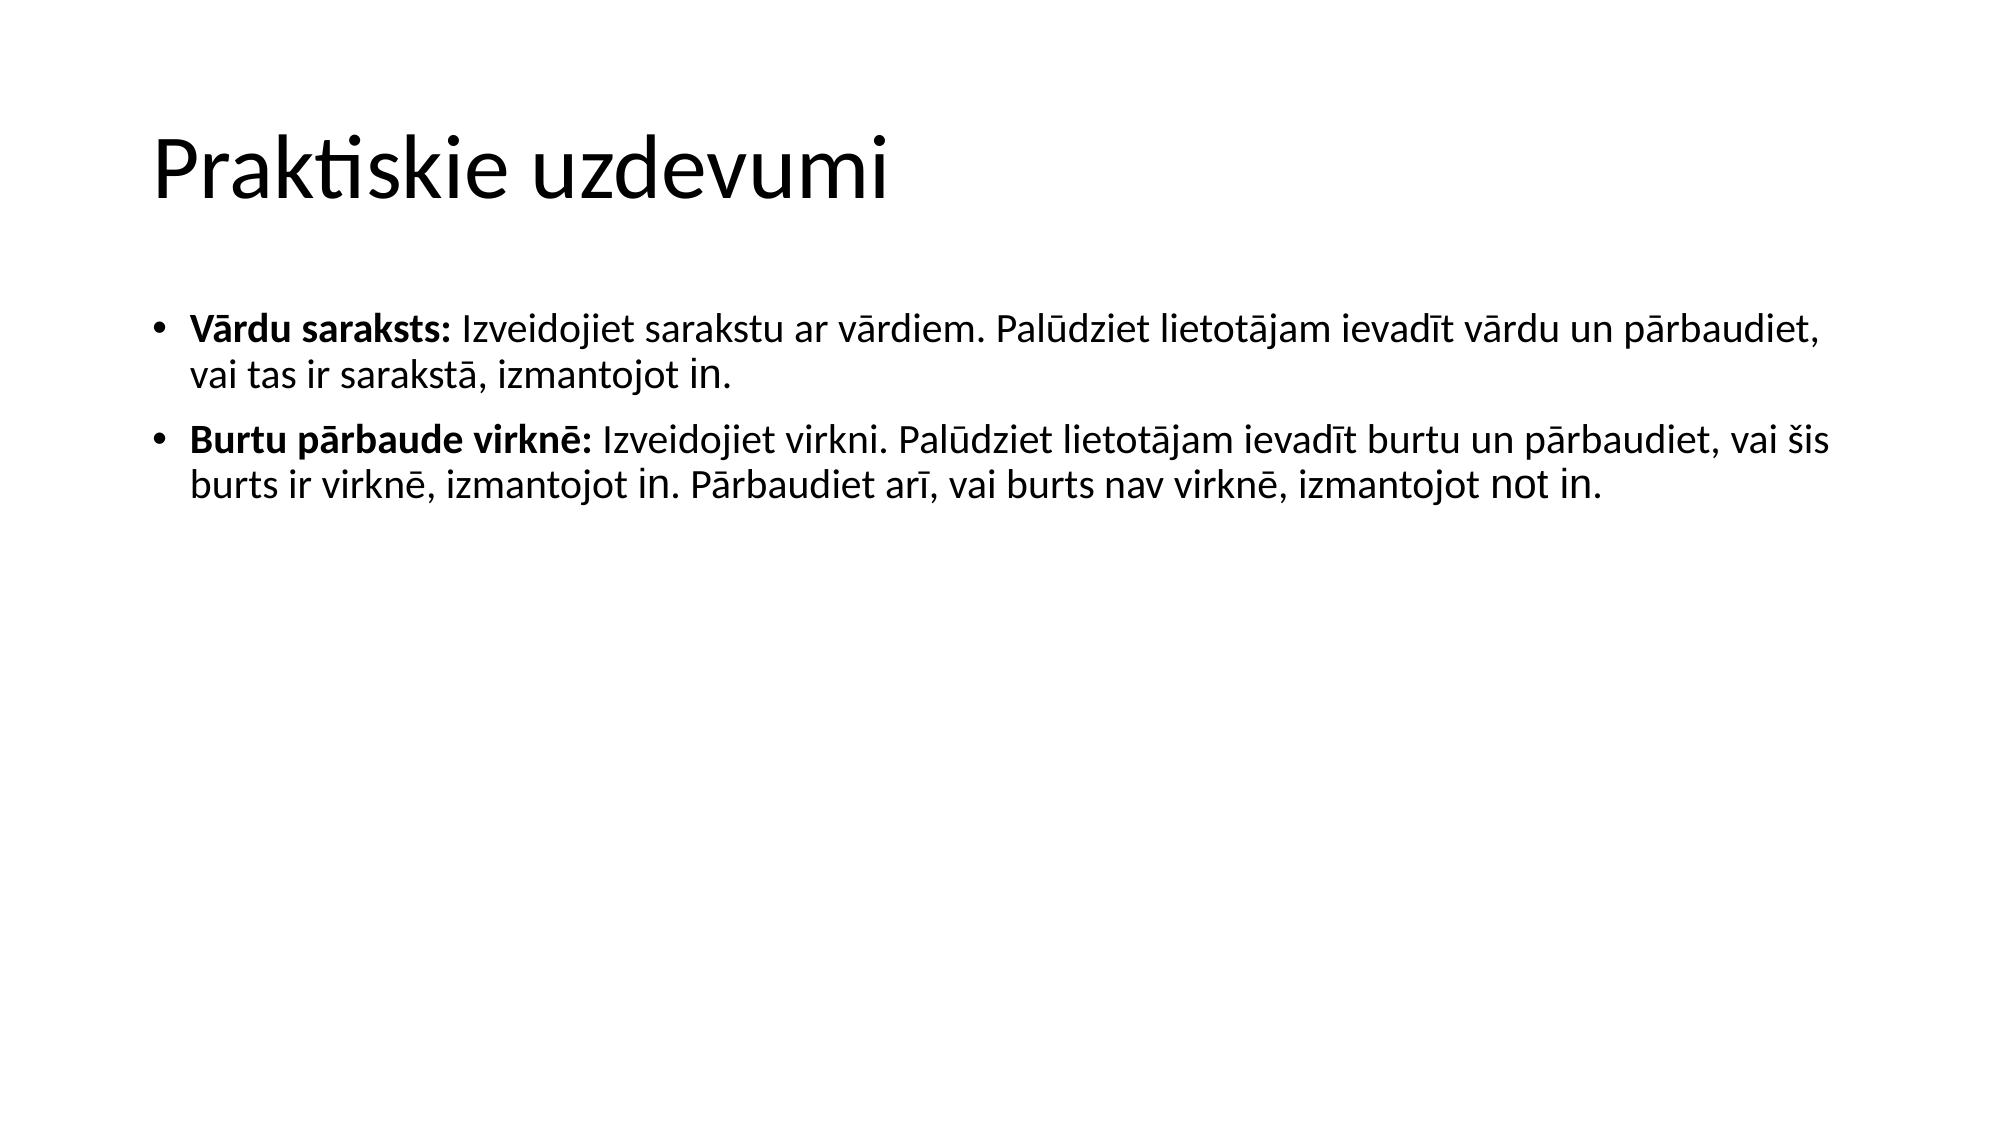

# Praktiskie uzdevumi
Vārdu saraksts: Izveidojiet sarakstu ar vārdiem. Palūdziet lietotājam ievadīt vārdu un pārbaudiet, vai tas ir sarakstā, izmantojot in.
Burtu pārbaude virknē: Izveidojiet virkni. Palūdziet lietotājam ievadīt burtu un pārbaudiet, vai šis burts ir virknē, izmantojot in. Pārbaudiet arī, vai burts nav virknē, izmantojot not in.